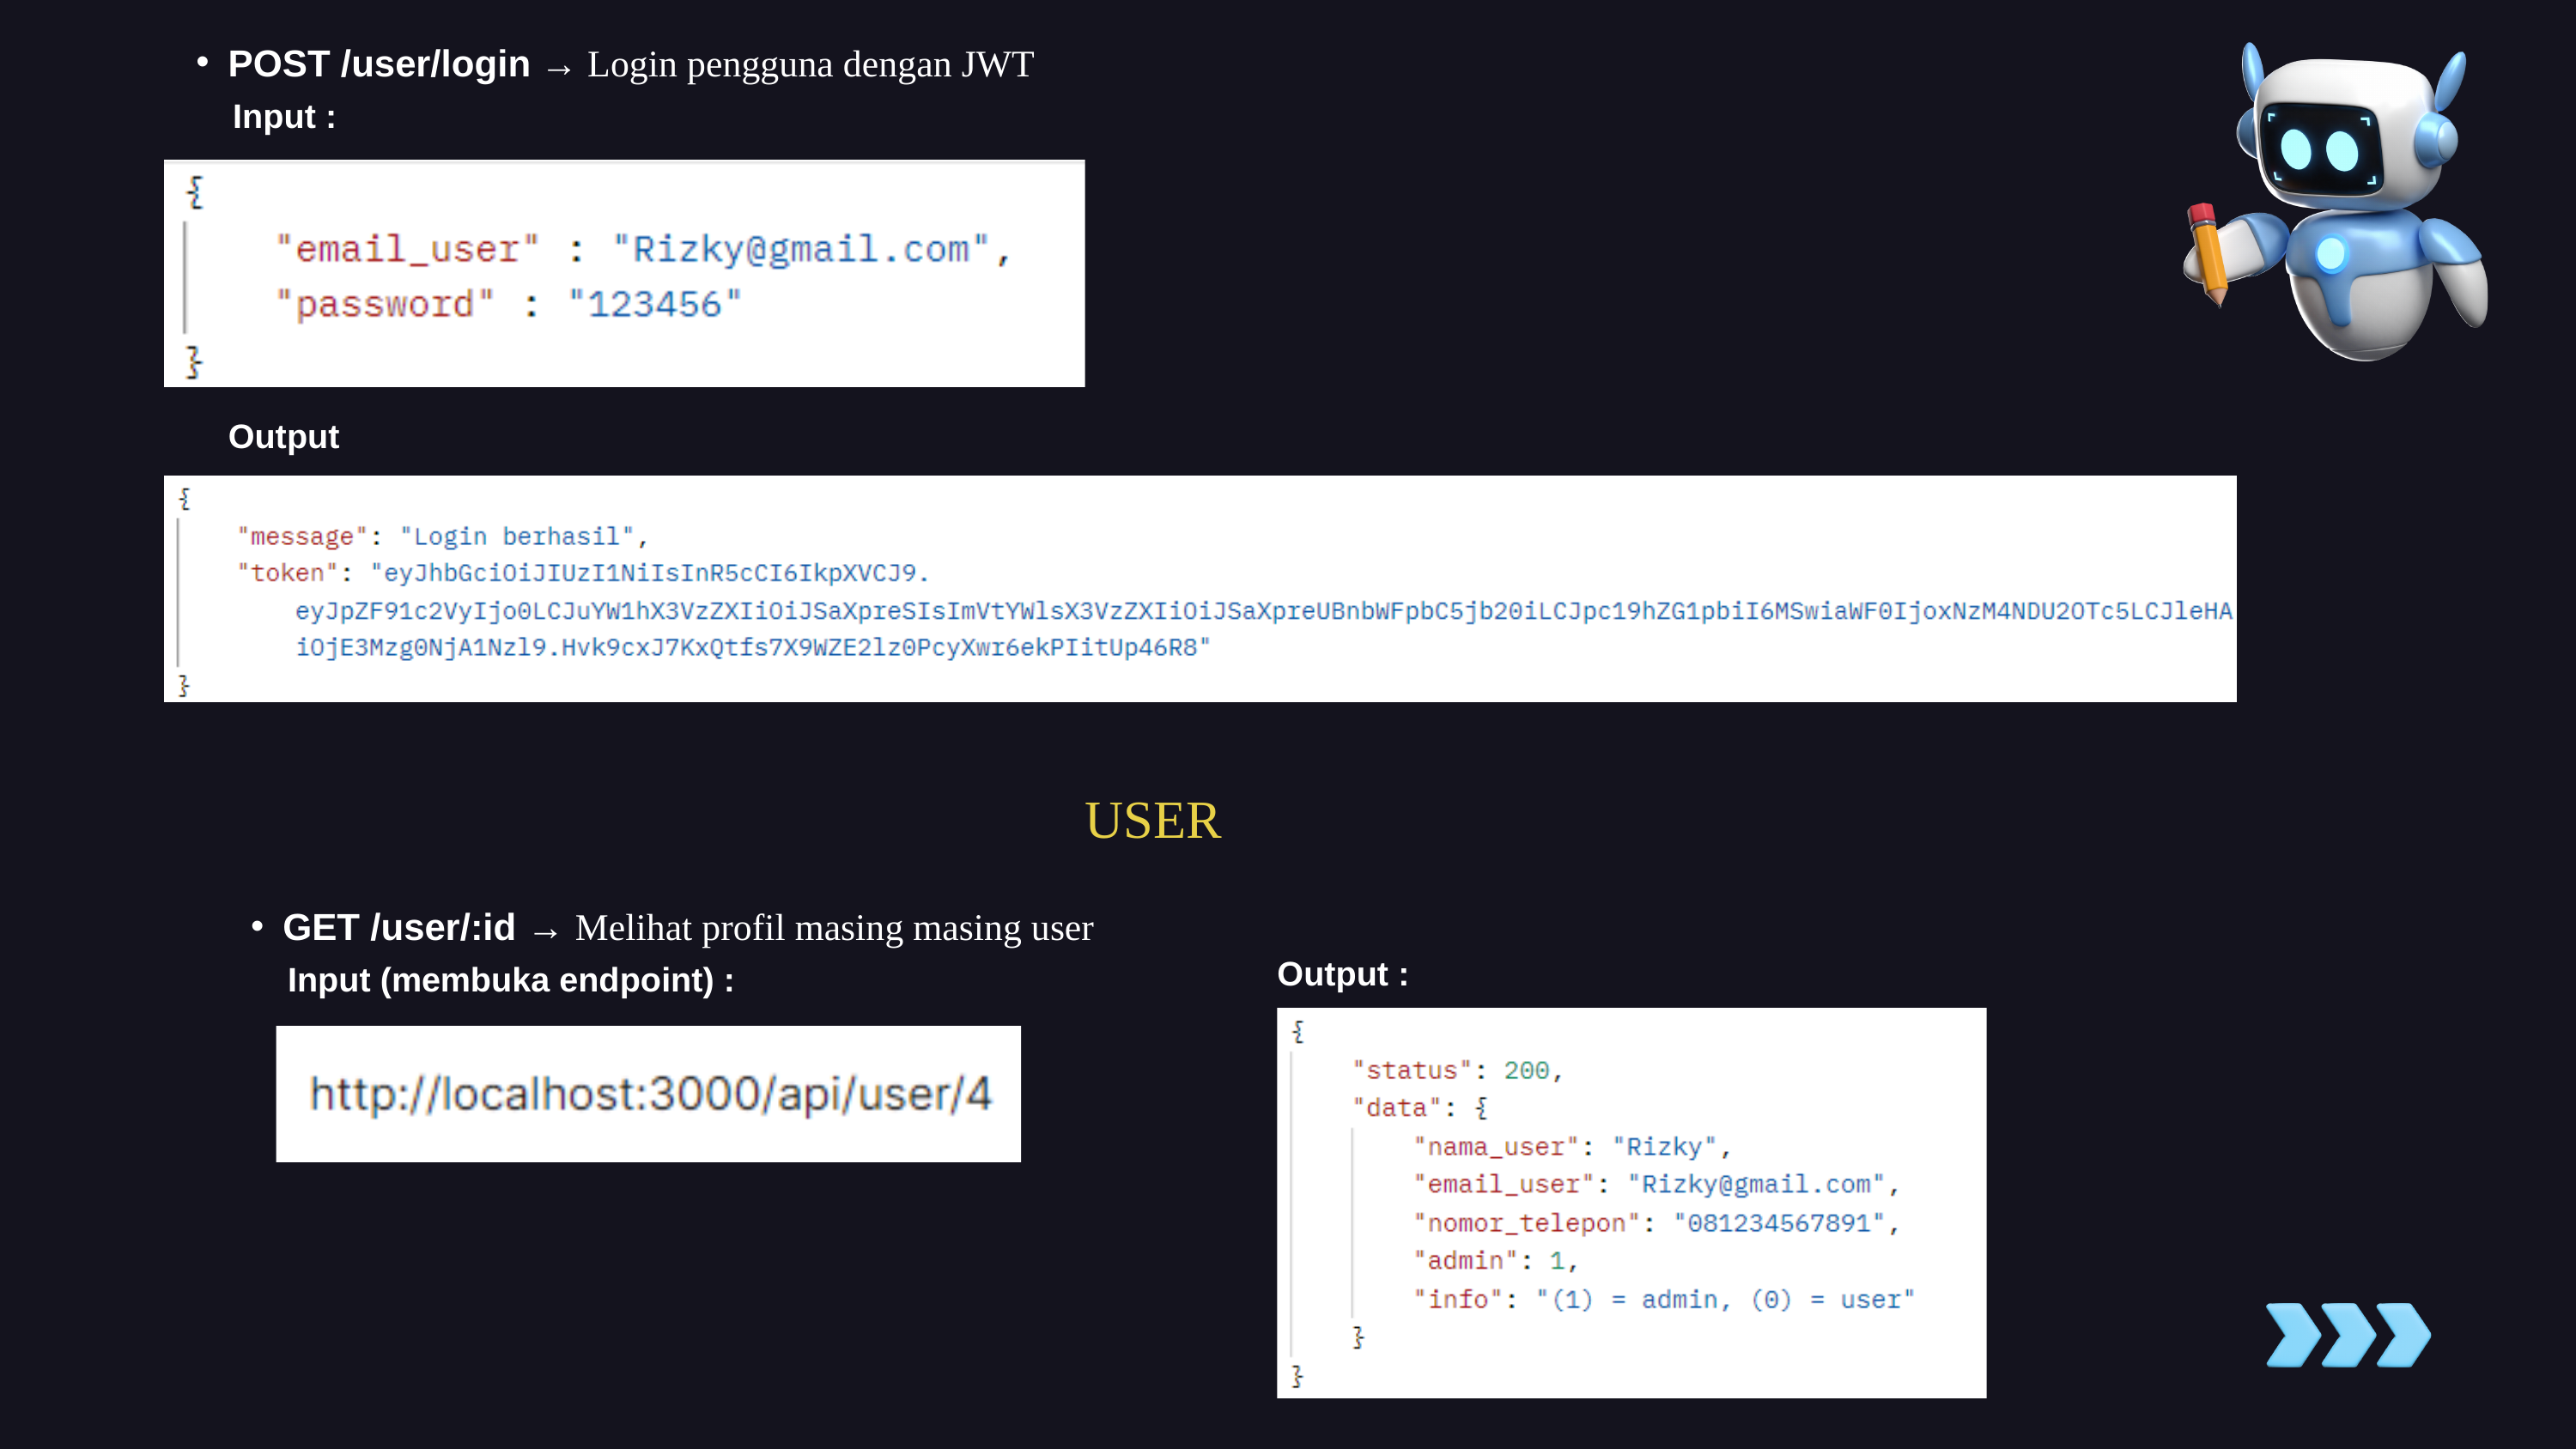

POST /user/login → Login pengguna dengan JWT
        Input :

Output :

USER

GET /user/:id → Melihat profil masing masing user
        Input (membuka endpoint) :
Output :